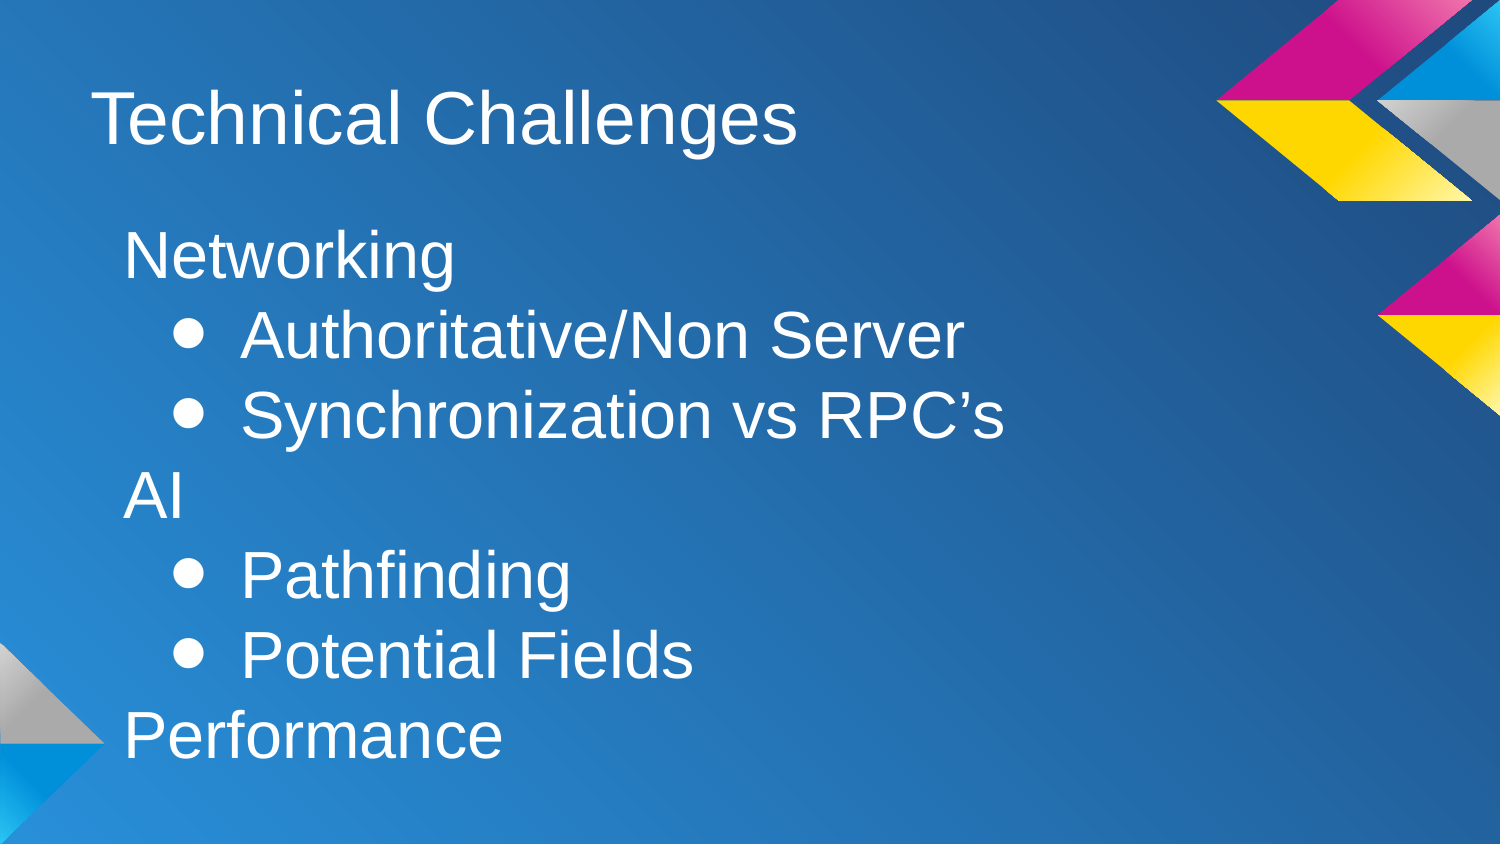

# Technical Challenges
Networking
Authoritative/Non Server
Synchronization vs RPC’s
AI
Pathfinding
Potential Fields
Performance